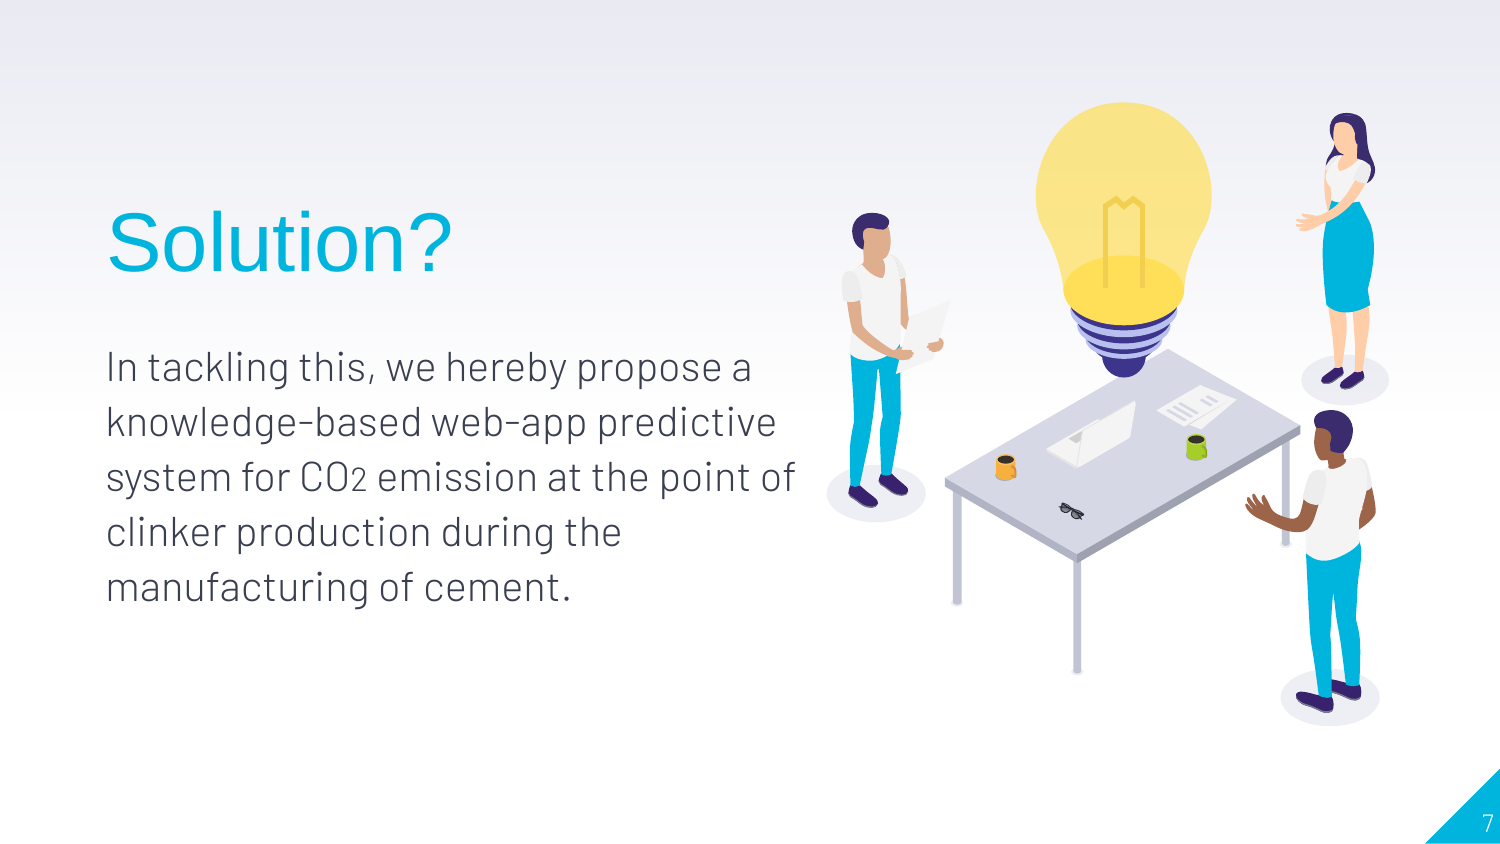

Solution?
In tackling this, we hereby propose a knowledge-based web-app predictive system for CO2 emission at the point of clinker production during the manufacturing of cement.
7